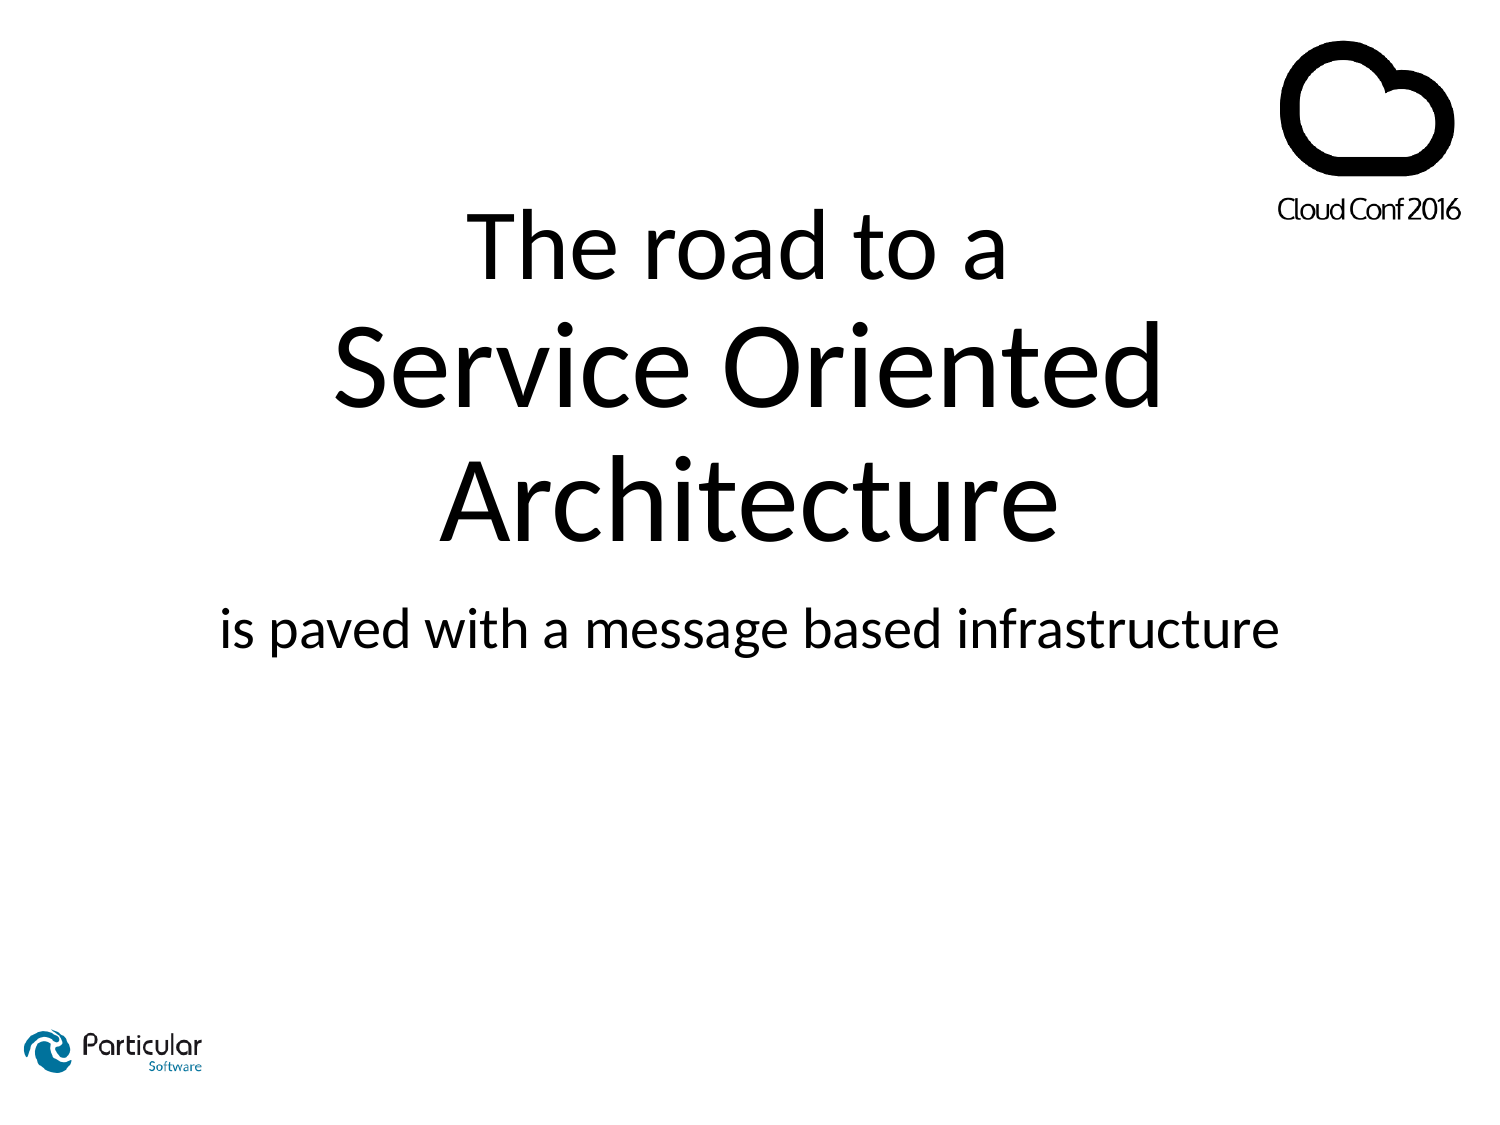

# The road to a Service Oriented Architecture
is paved with a message based infrastructure